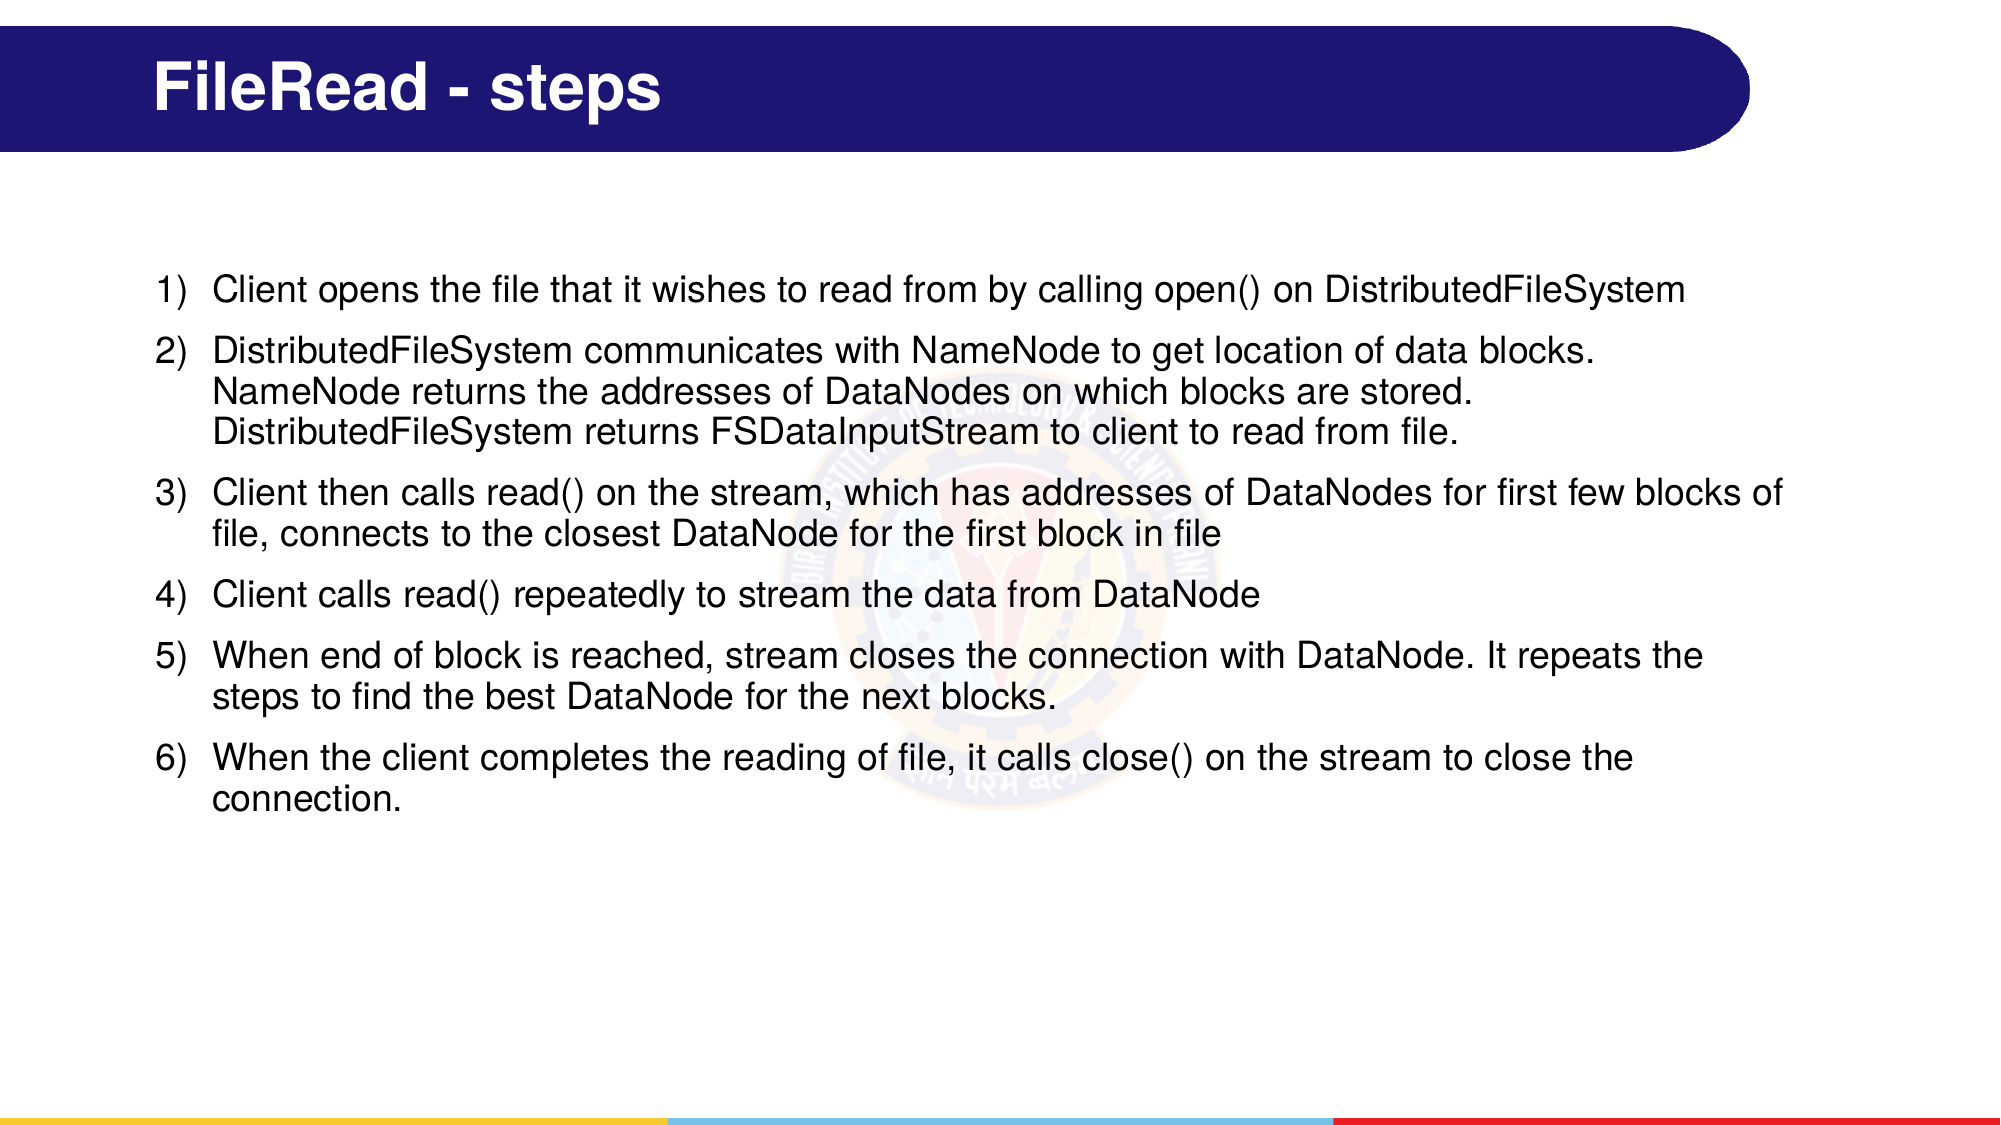

# FileRead - steps

Client opens the file that it wishes to read from by calling open() on DistributedFileSystem
DistributedFileSystem communicates with NameNode to get location of data blocks. NameNode returns the addresses of DataNodes on which blocks are stored. DistributedFileSystem returns FSDataInputStream to client to read from file.
Client then calls read() on the stream, which has addresses of DataNodes for first few blocks of file, connects to the closest DataNode for the first block in file
Client calls read() repeatedly to stream the data from DataNode
When end of block is reached, stream closes the connection with DataNode. It repeats the steps to find the best DataNode for the next blocks.
When the client completes the reading of file, it calls close() on the stream to close the connection.